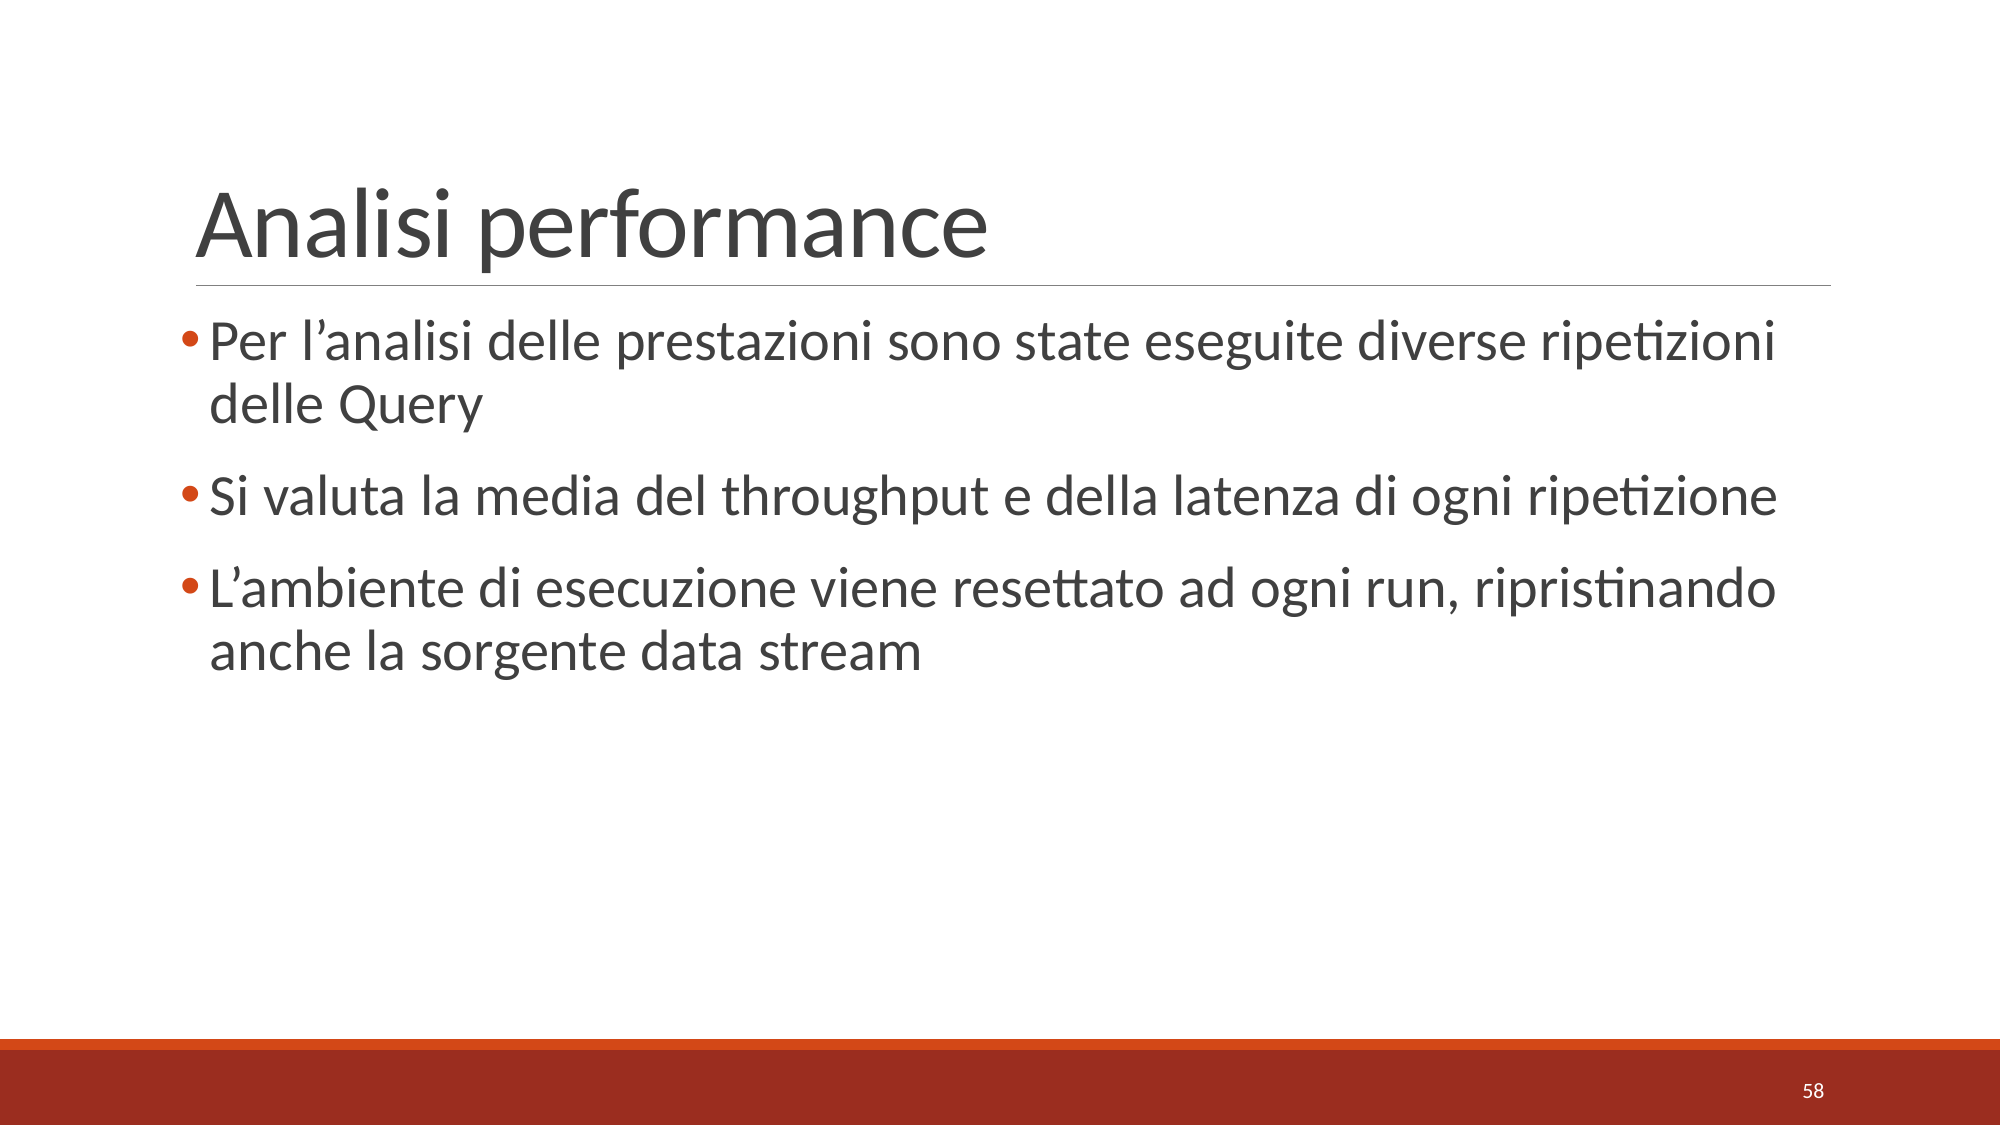

# Analisi performance
Per l’analisi delle prestazioni sono state eseguite diverse ripetizioni delle Query
Si valuta la media del throughput e della latenza di ogni ripetizione
L’ambiente di esecuzione viene resettato ad ogni run, ripristinando anche la sorgente data stream
58